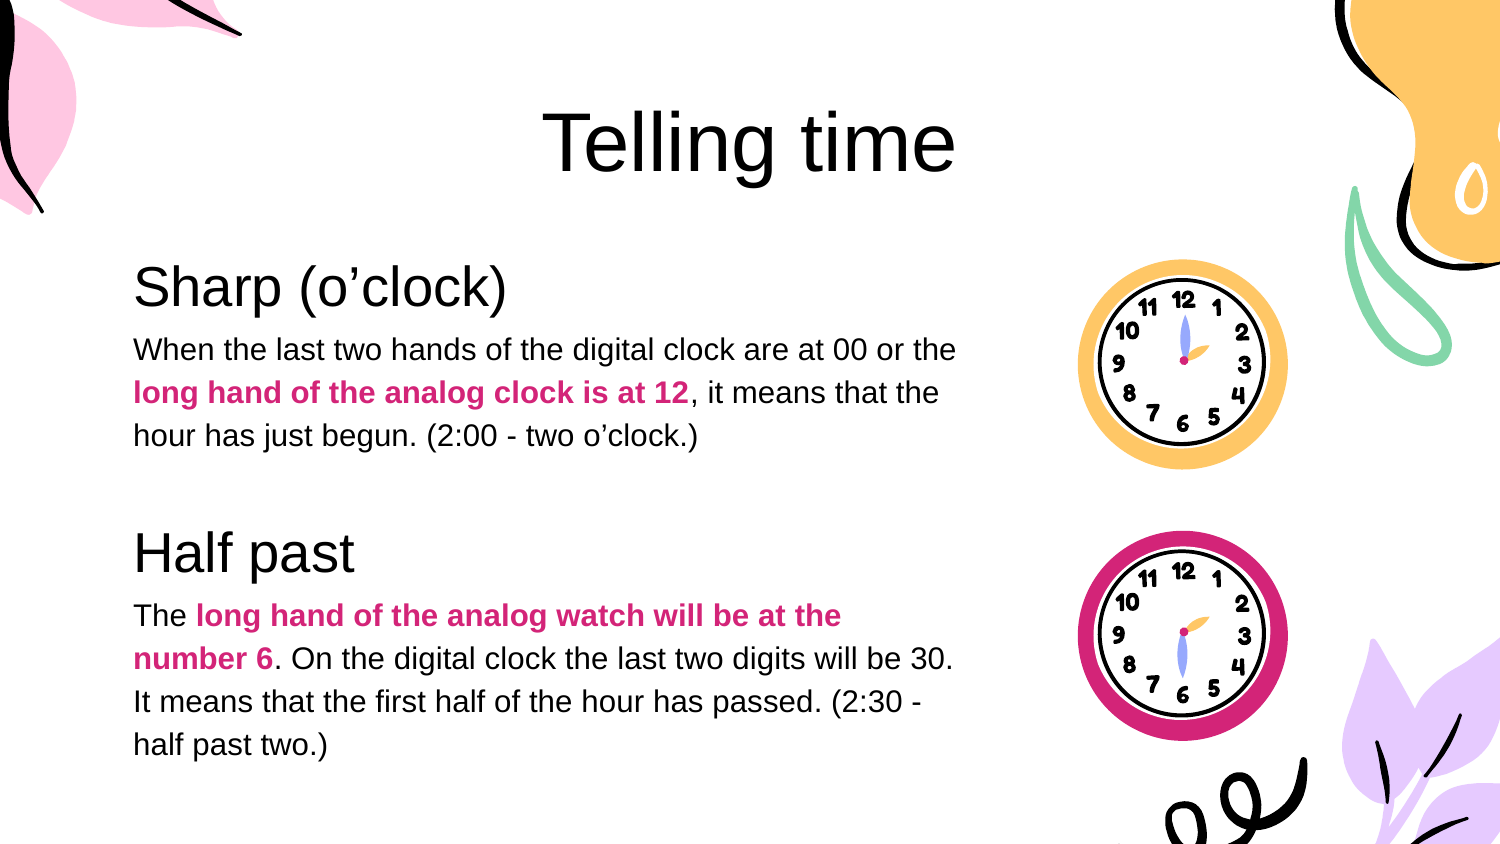

# Telling time

Sharp (o’clock)
When the last two hands of the digital clock are at 00 or the long hand of the analog clock is at 12, it means that the hour has just begun. (2:00 - two o’clock.)

Half past
The long hand of the analog watch will be at the number 6. On the digital clock the last two digits will be 30. It means that the first half of the hour has passed. (2:30 - half past two.)